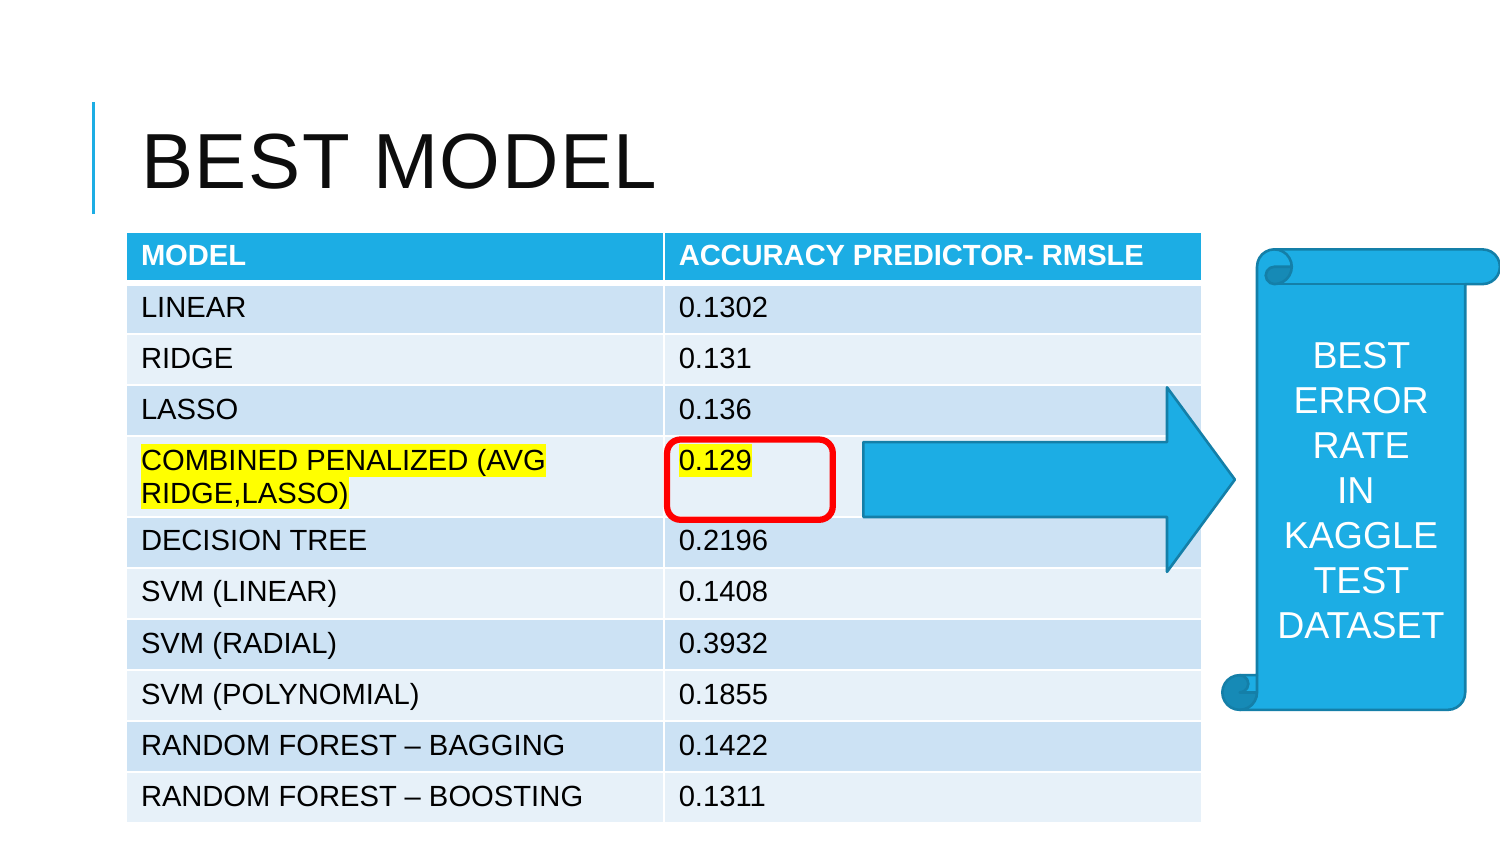

# Best Model
| MODEL | ACCURACY PREDICTOR- RMSLE |
| --- | --- |
| LINEAR | 0.1302 |
| RIDGE | 0.131 |
| LASSO | 0.136 |
| COMBINED PENALIZED (AVG RIDGE,LASSO) | 0.129 |
| DECISION TREE | 0.2196 |
| SVM (LINEAR) | 0.1408 |
| SVM (RADIAL) | 0.3932 |
| SVM (POLYNOMIAL) | 0.1855 |
| RANDOM FOREST – BAGGING | 0.1422 |
| RANDOM FOREST – BOOSTING | 0.1311 |
BEST ERROR RATE
IN
KAGGLE TEST DATASET